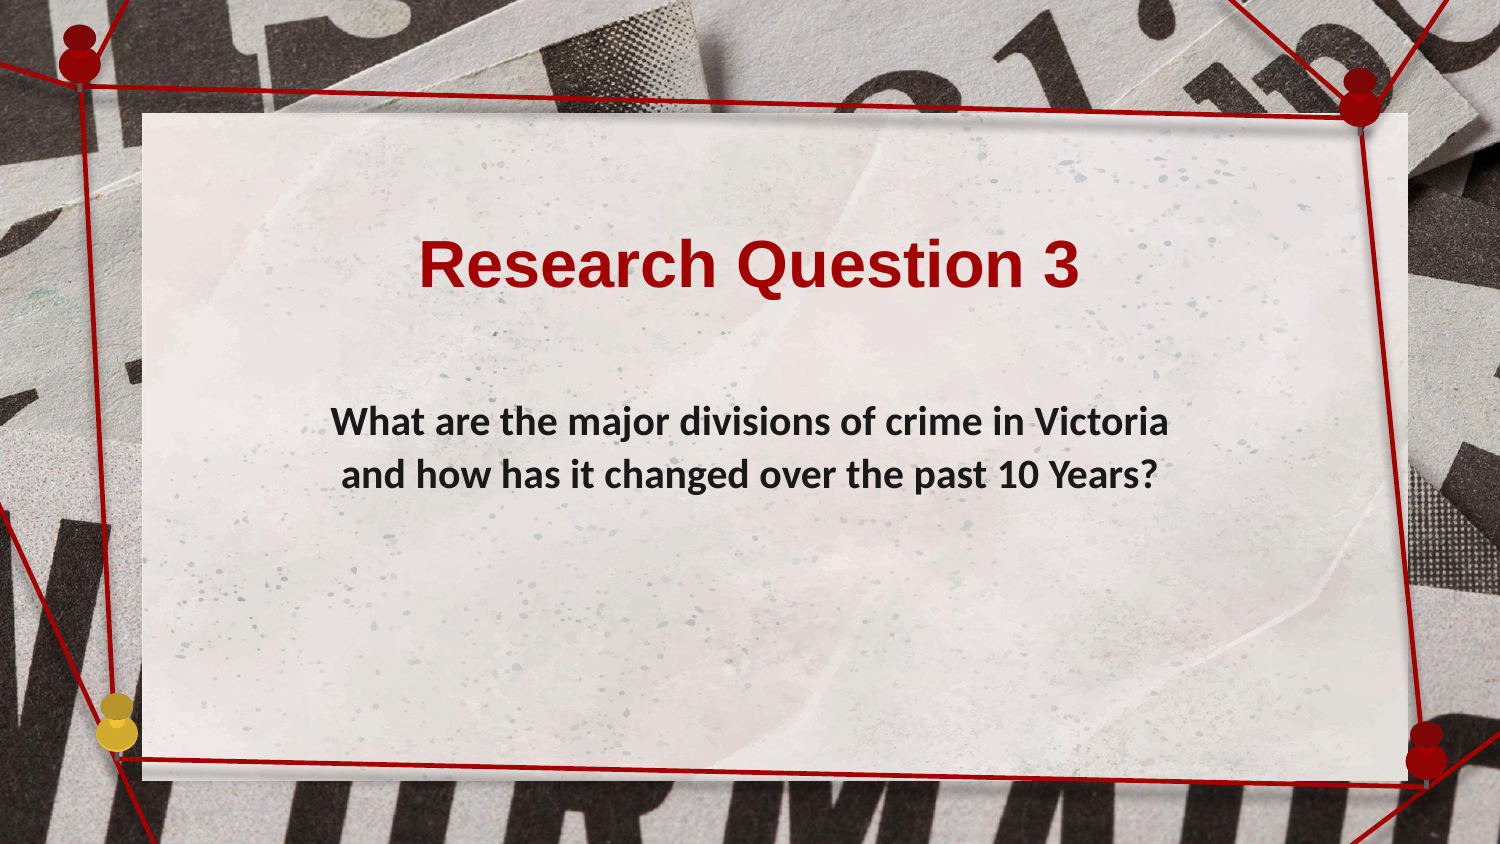

# Research Question 3
What are the major divisions of crime in Victoria and how has it changed over the past 10 Years?